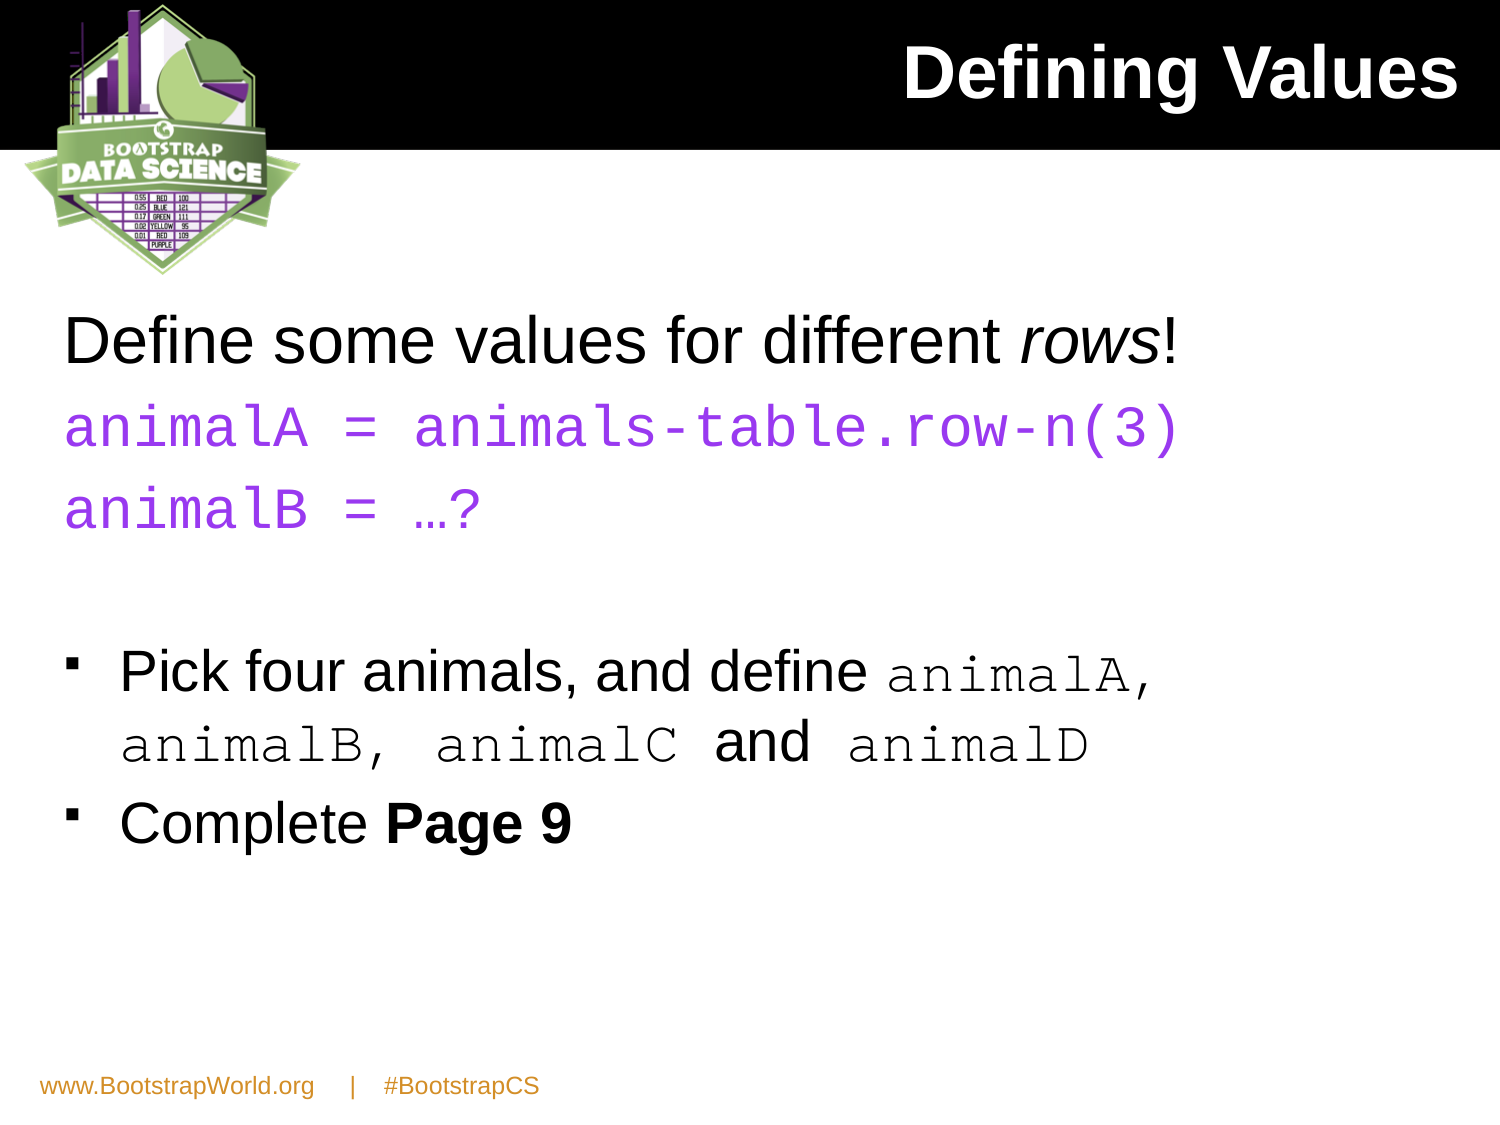

# Defining Values
Define some values for different rows!
animalA = animals-table.row-n(3)
animalB = …?

Pick four animals, and define animalA, animalB, animalC and animalD
Complete Page 9
www.BootstrapWorld.org     |    #BootstrapCS